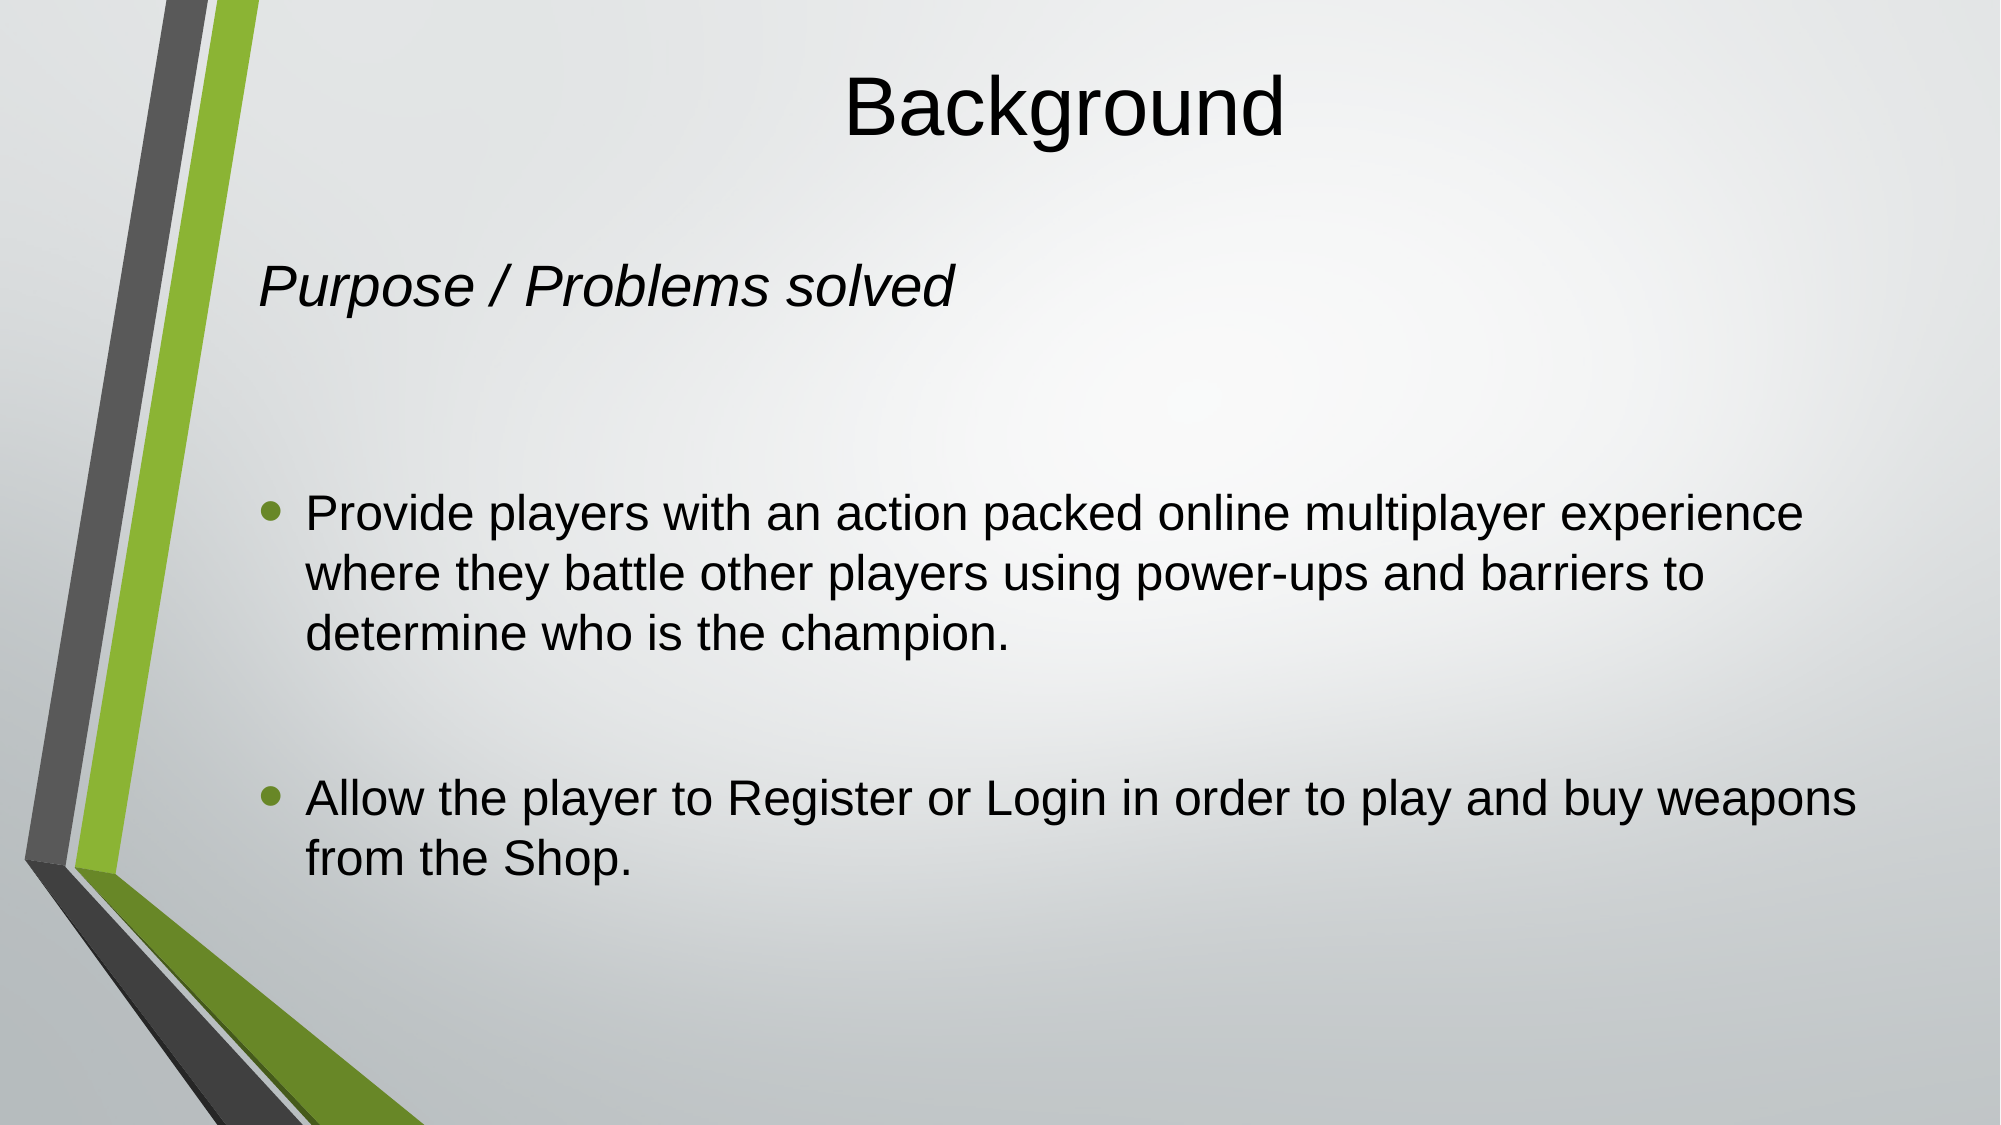

# Background
Purpose / Problems solved
Provide players with an action packed online multiplayer experience where they battle other players using power-ups and barriers to determine who is the champion.

Allow the player to Register or Login in order to play and buy weapons from the Shop.